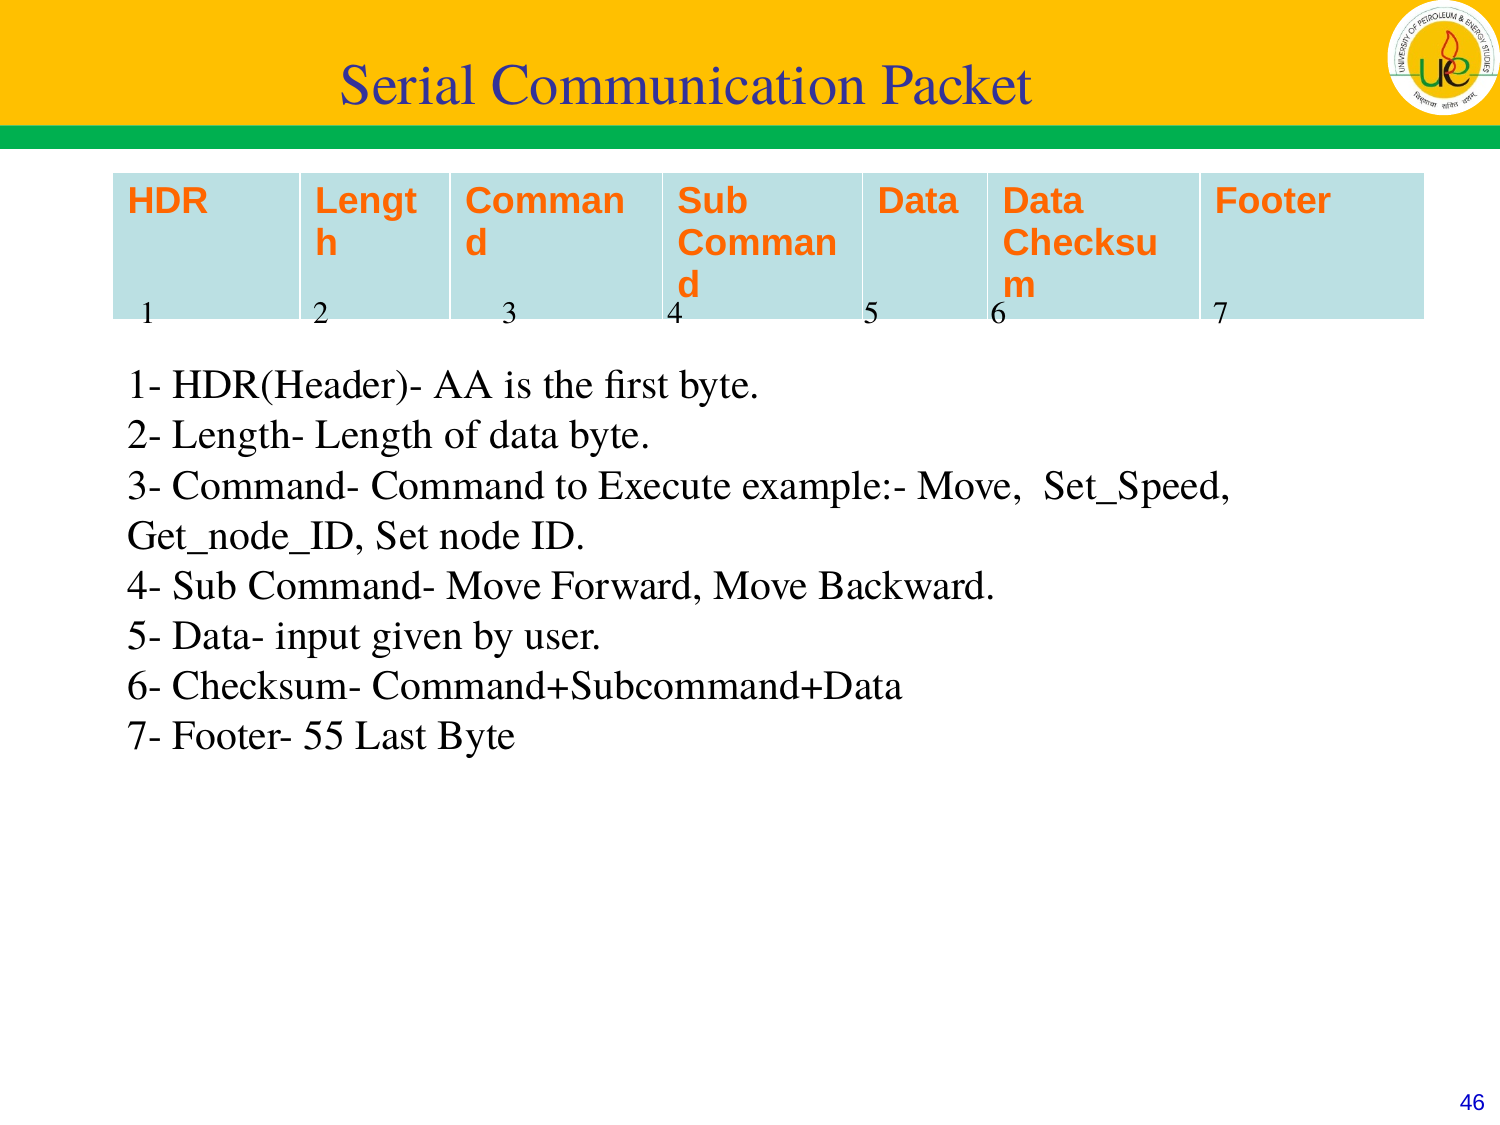

Serial Communication Packet
| HDR | Length | Command | Sub Command | Data | Data Checksum | Footer |
| --- | --- | --- | --- | --- | --- | --- |
1        	   2	        3  	          4	                5	             6 		   7
1- HDR(Header)- AA is the first byte.
2- Length- Length of data byte.
3- Command- Command to Execute example:- Move,  Set_Speed, Get_node_ID, Set node ID.
4- Sub Command- Move Forward, Move Backward.
5- Data- input given by user.
6- Checksum- Command+Subcommand+Data
7- Footer- 55 Last Byte